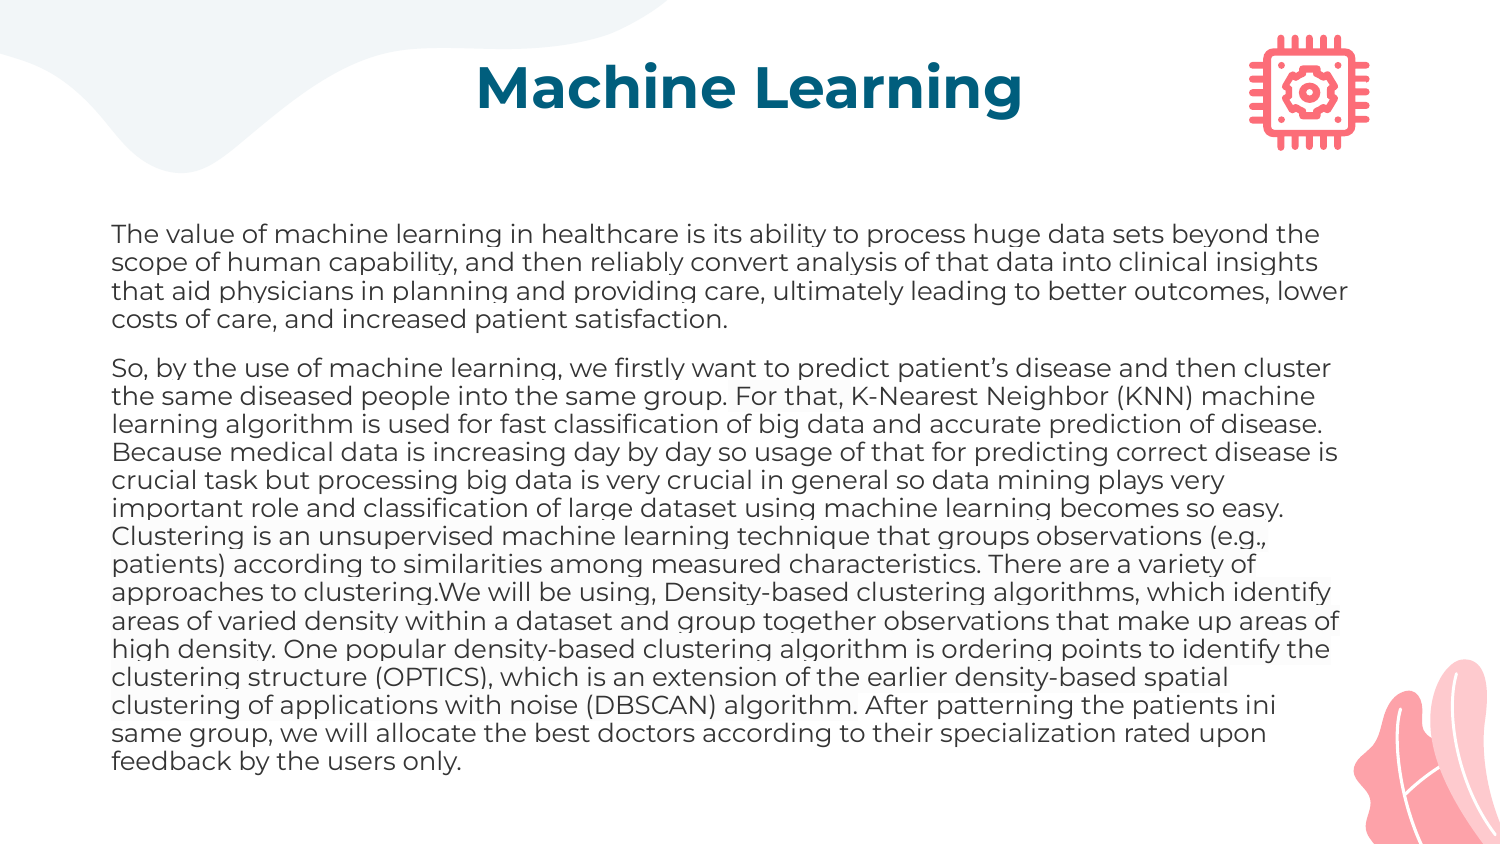

# Machine Learning
The value of machine learning in healthcare is its ability to process huge data sets beyond the scope of human capability, and then reliably convert analysis of that data into clinical insights that aid physicians in planning and providing care, ultimately leading to better outcomes, lower costs of care, and increased patient satisfaction.
So, by the use of machine learning, we firstly want to predict patient’s disease and then cluster the same diseased people into the same group. For that, K-Nearest Neighbor (KNN) machine learning algorithm is used for fast classification of big data and accurate prediction of disease. Because medical data is increasing day by day so usage of that for predicting correct disease is crucial task but processing big data is very crucial in general so data mining plays very important role and classification of large dataset using machine learning becomes so easy. Clustering is an unsupervised machine learning technique that groups observations (e.g., patients) according to similarities among measured characteristics. There are a variety of approaches to clustering.We will be using, Density-based clustering algorithms, which identify areas of varied density within a dataset and group together observations that make up areas of high density. One popular density-based clustering algorithm is ordering points to identify the clustering structure (OPTICS), which is an extension of the earlier density-based spatial clustering of applications with noise (DBSCAN) algorithm. After patterning the patients ini same group, we will allocate the best doctors according to their specialization rated upon feedback by the users only.